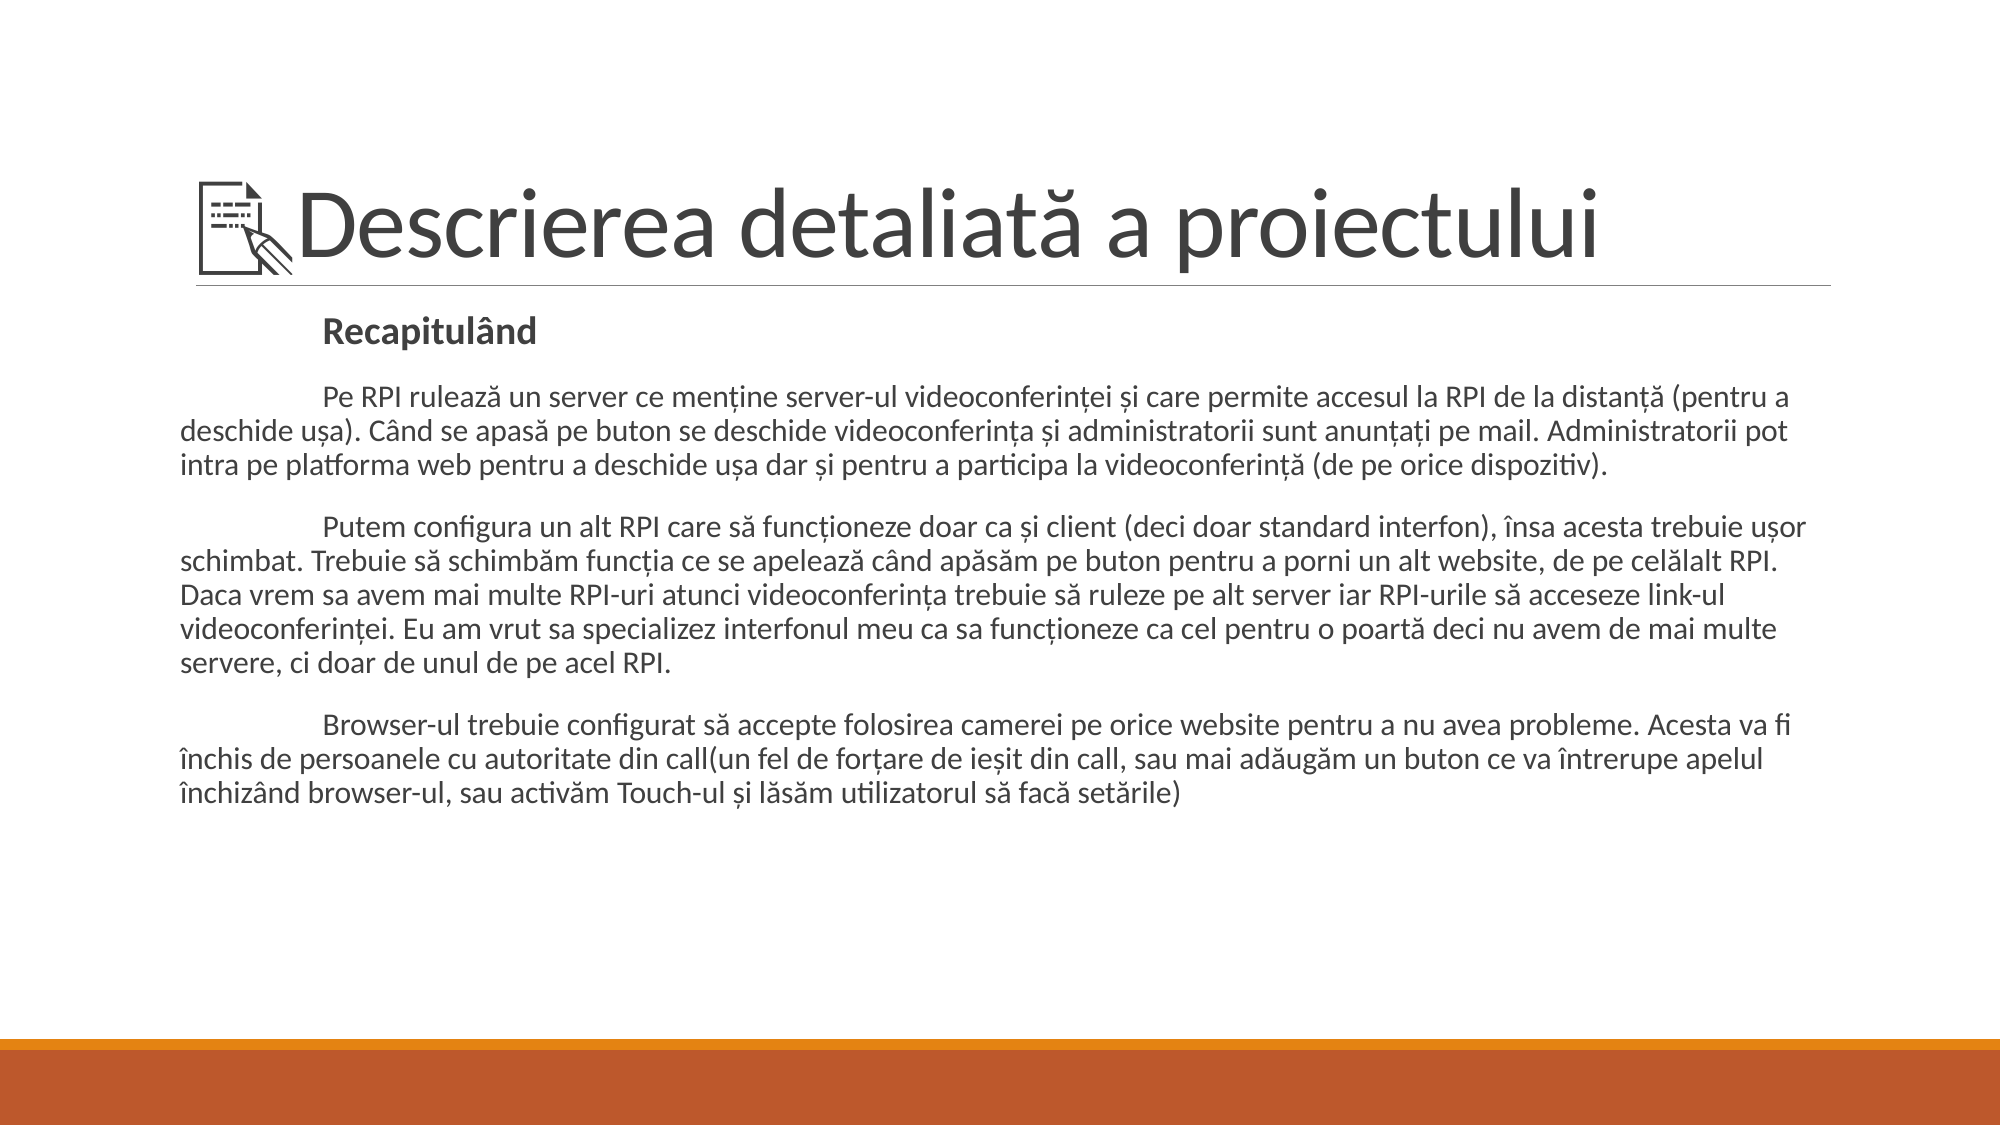

# 📝Descrierea detaliată a proiectului
	Recapitulând
	Pe RPI rulează un server ce menține server-ul videoconferinței și care permite accesul la RPI de la distanță (pentru a deschide ușa). Când se apasă pe buton se deschide videoconferința și administratorii sunt anunțați pe mail. Administratorii pot intra pe platforma web pentru a deschide ușa dar și pentru a participa la videoconferință (de pe orice dispozitiv).
	Putem configura un alt RPI care să funcționeze doar ca și client (deci doar standard interfon), însa acesta trebuie ușor schimbat. Trebuie să schimbăm funcția ce se apelează când apăsăm pe buton pentru a porni un alt website, de pe celălalt RPI. Daca vrem sa avem mai multe RPI-uri atunci videoconferința trebuie să ruleze pe alt server iar RPI-urile să acceseze link-ul videoconferinței. Eu am vrut sa specializez interfonul meu ca sa funcționeze ca cel pentru o poartă deci nu avem de mai multe servere, ci doar de unul de pe acel RPI.
	Browser-ul trebuie configurat să accepte folosirea camerei pe orice website pentru a nu avea probleme. Acesta va fi închis de persoanele cu autoritate din call(un fel de forțare de ieșit din call, sau mai adăugăm un buton ce va întrerupe apelul închizând browser-ul, sau activăm Touch-ul și lăsăm utilizatorul să facă setările)